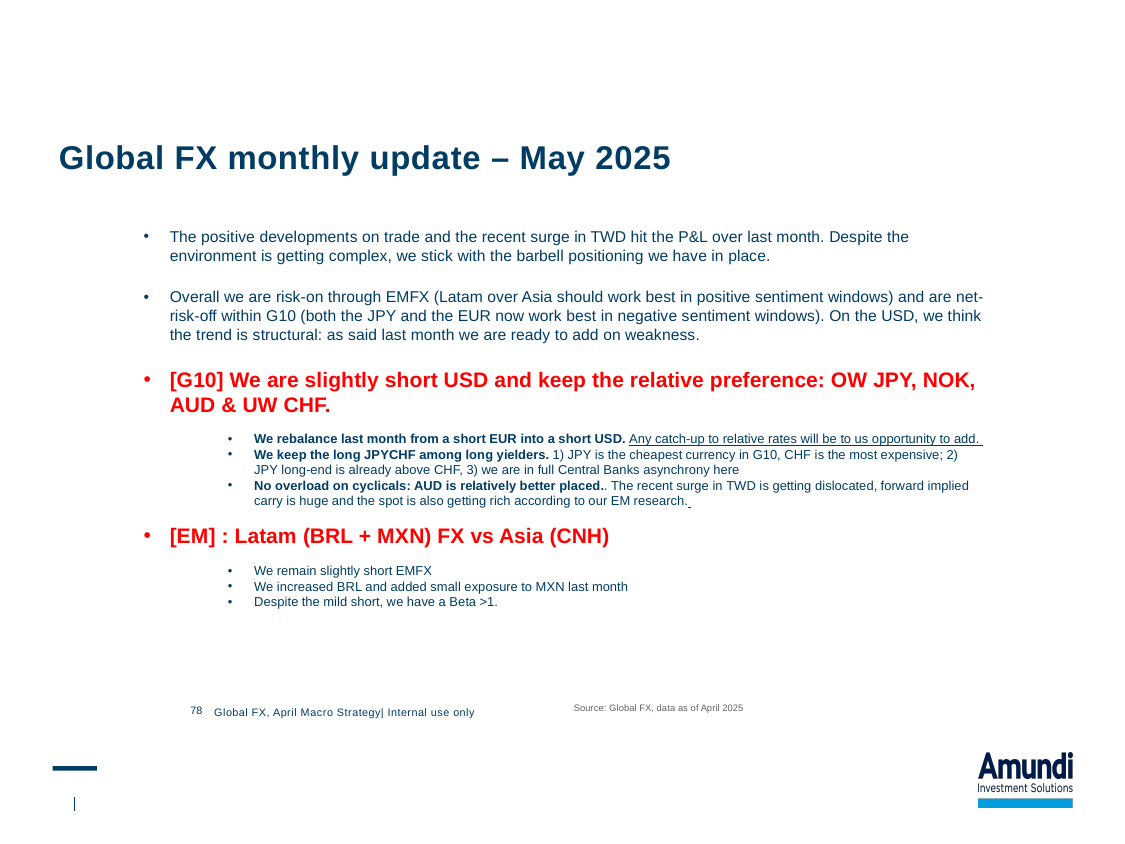

# Global FX monthly update – May 2025
The positive developments on trade and the recent surge in TWD hit the P&L over last month. Despite the environment is getting complex, we stick with the barbell positioning we have in place.

Overall we are risk-on through EMFX (Latam over Asia should work best in positive sentiment windows) and are net-risk-off within G10 (both the JPY and the EUR now work best in negative sentiment windows). On the USD, we think the trend is structural: as said last month we are ready to add on weakness.

[G10] We are slightly short USD and keep the relative preference: OW JPY, NOK, AUD & UW CHF.

We rebalance last month from a short EUR into a short USD. Any catch-up to relative rates will be to us opportunity to add.
We keep the long JPYCHF among long yielders. 1) JPY is the cheapest currency in G10, CHF is the most expensive; 2) JPY long-end is already above CHF, 3) we are in full Central Banks asynchrony here
No overload on cyclicals: AUD is relatively better placed.. The recent surge in TWD is getting dislocated, forward implied carry is huge and the spot is also getting rich according to our EM research.

[EM] : Latam (BRL + MXN) FX vs Asia (CNH)

We remain slightly short EMFX
We increased BRL and added small exposure to MXN last month
Despite the mild short, we have a Beta >1.

Source: Global FX, data as of April 2025
78
Global FX, April Macro Strategy| Internal use only